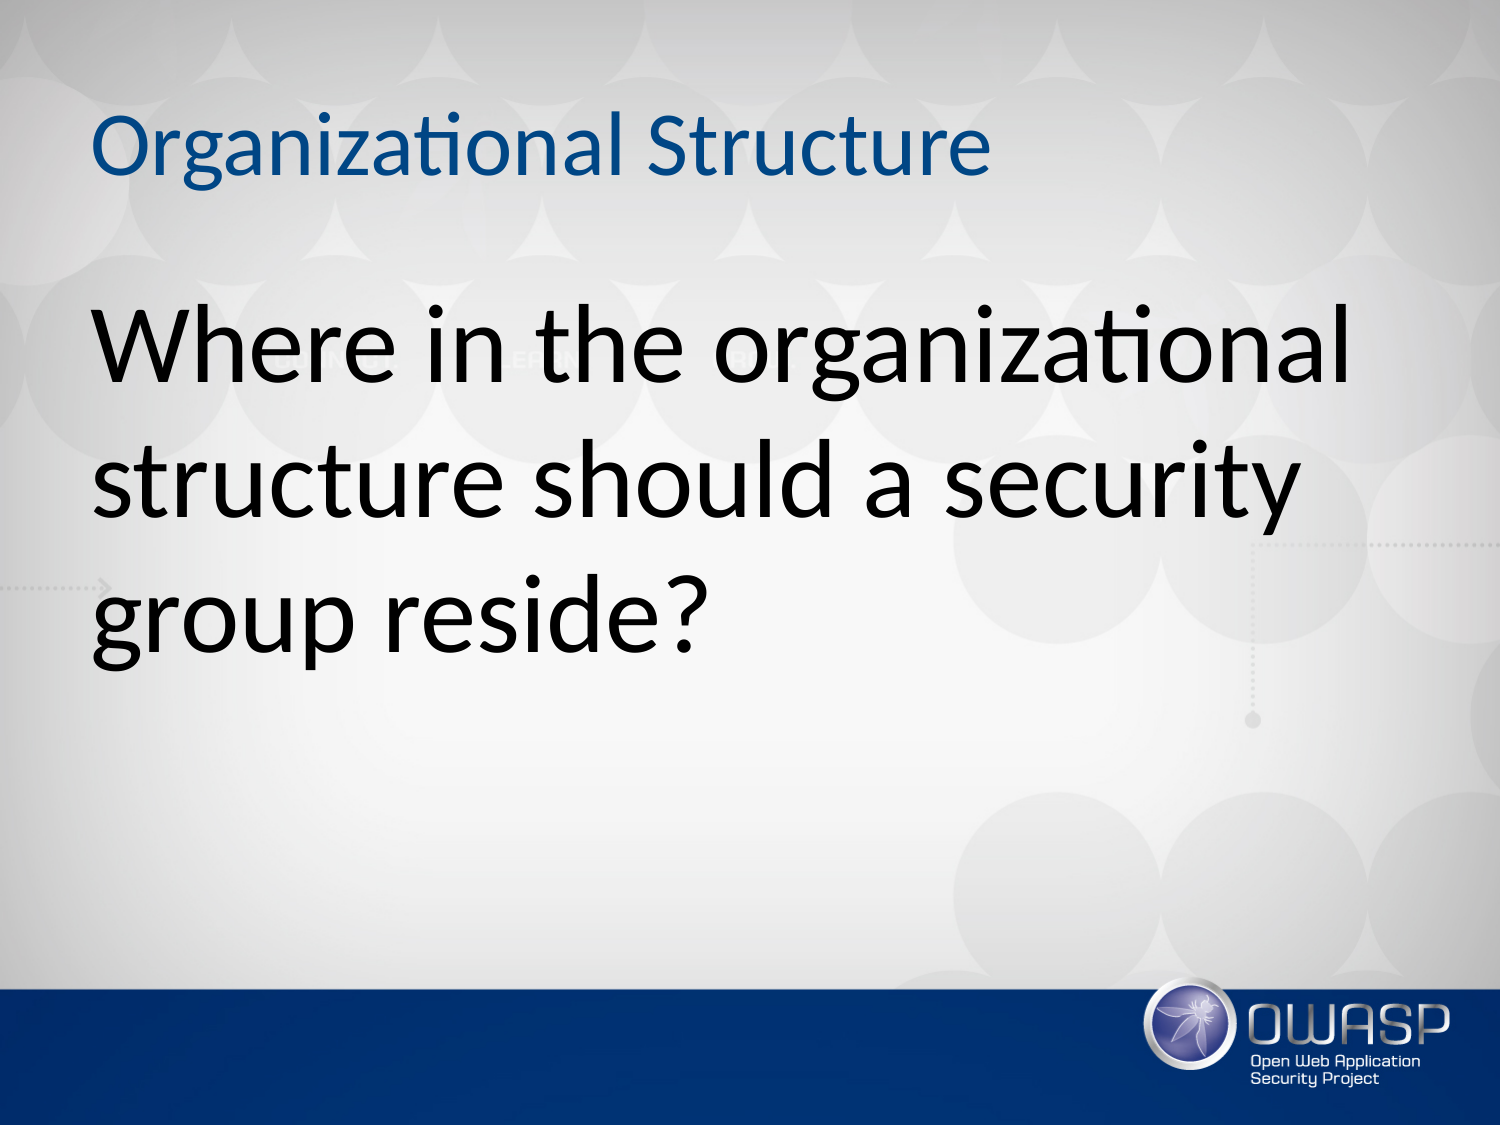

# Organizational Structure
Where in the organizational structure should a security group reside?